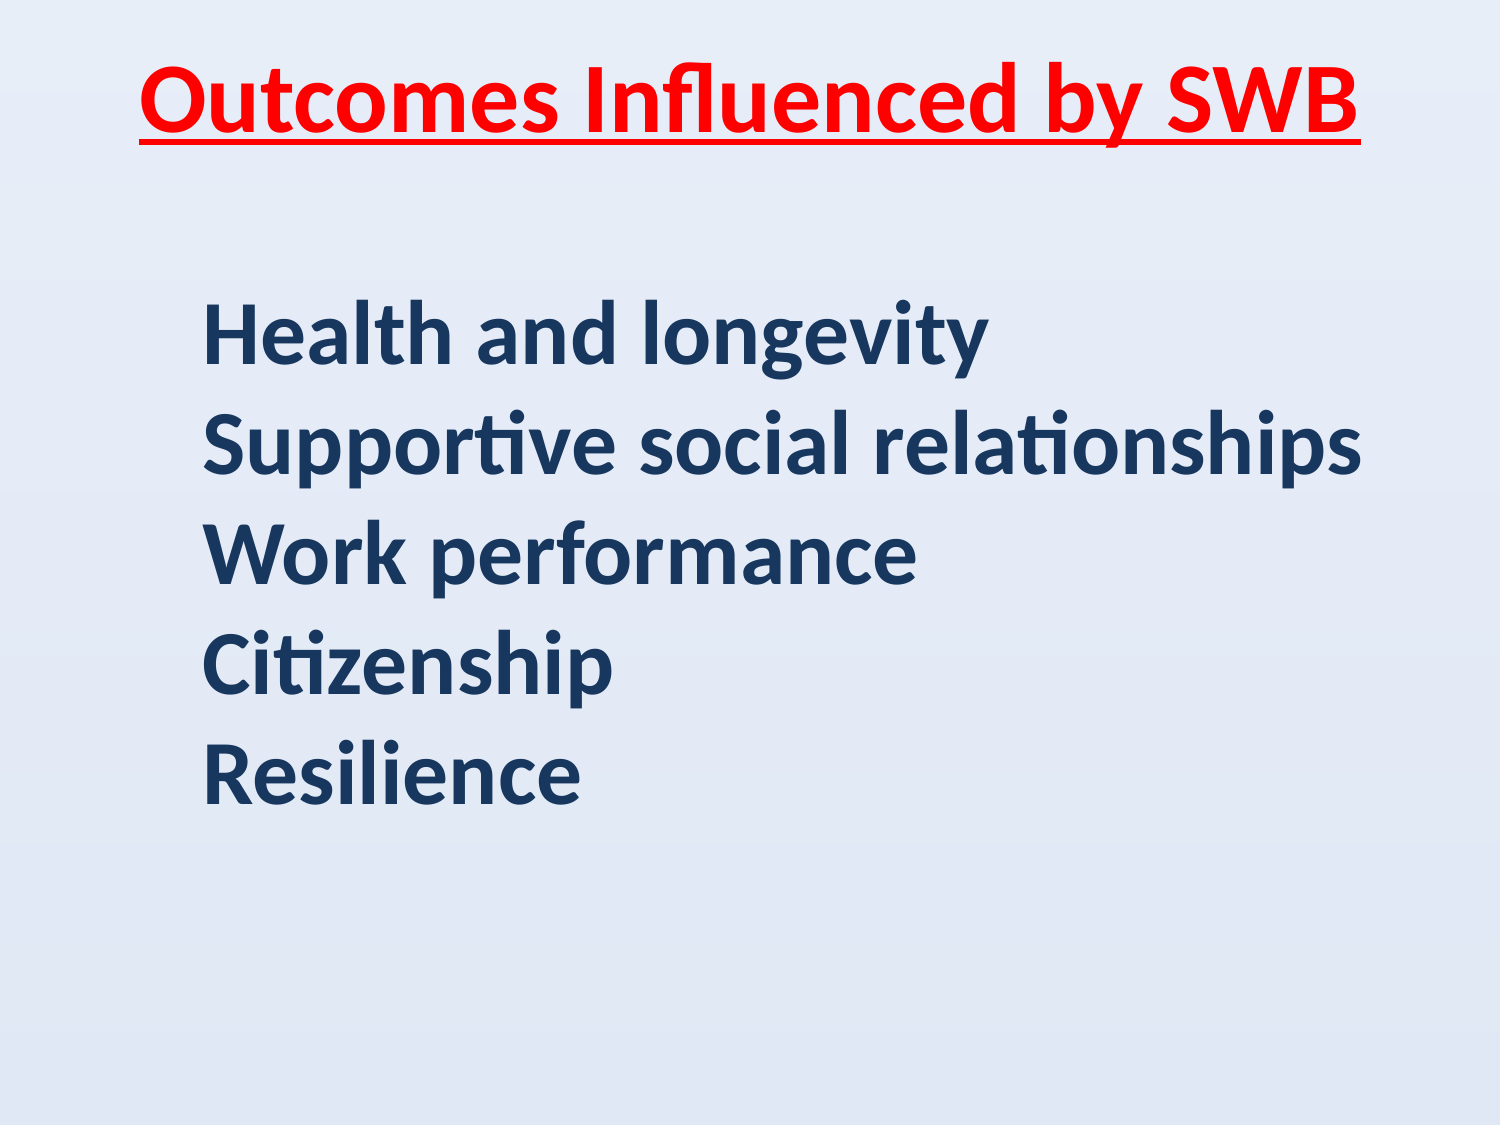

Outcomes Influenced by SWB

	Health and longevity
	Supportive social relationships
	Work performance
	Citizenship
	Resilience

#